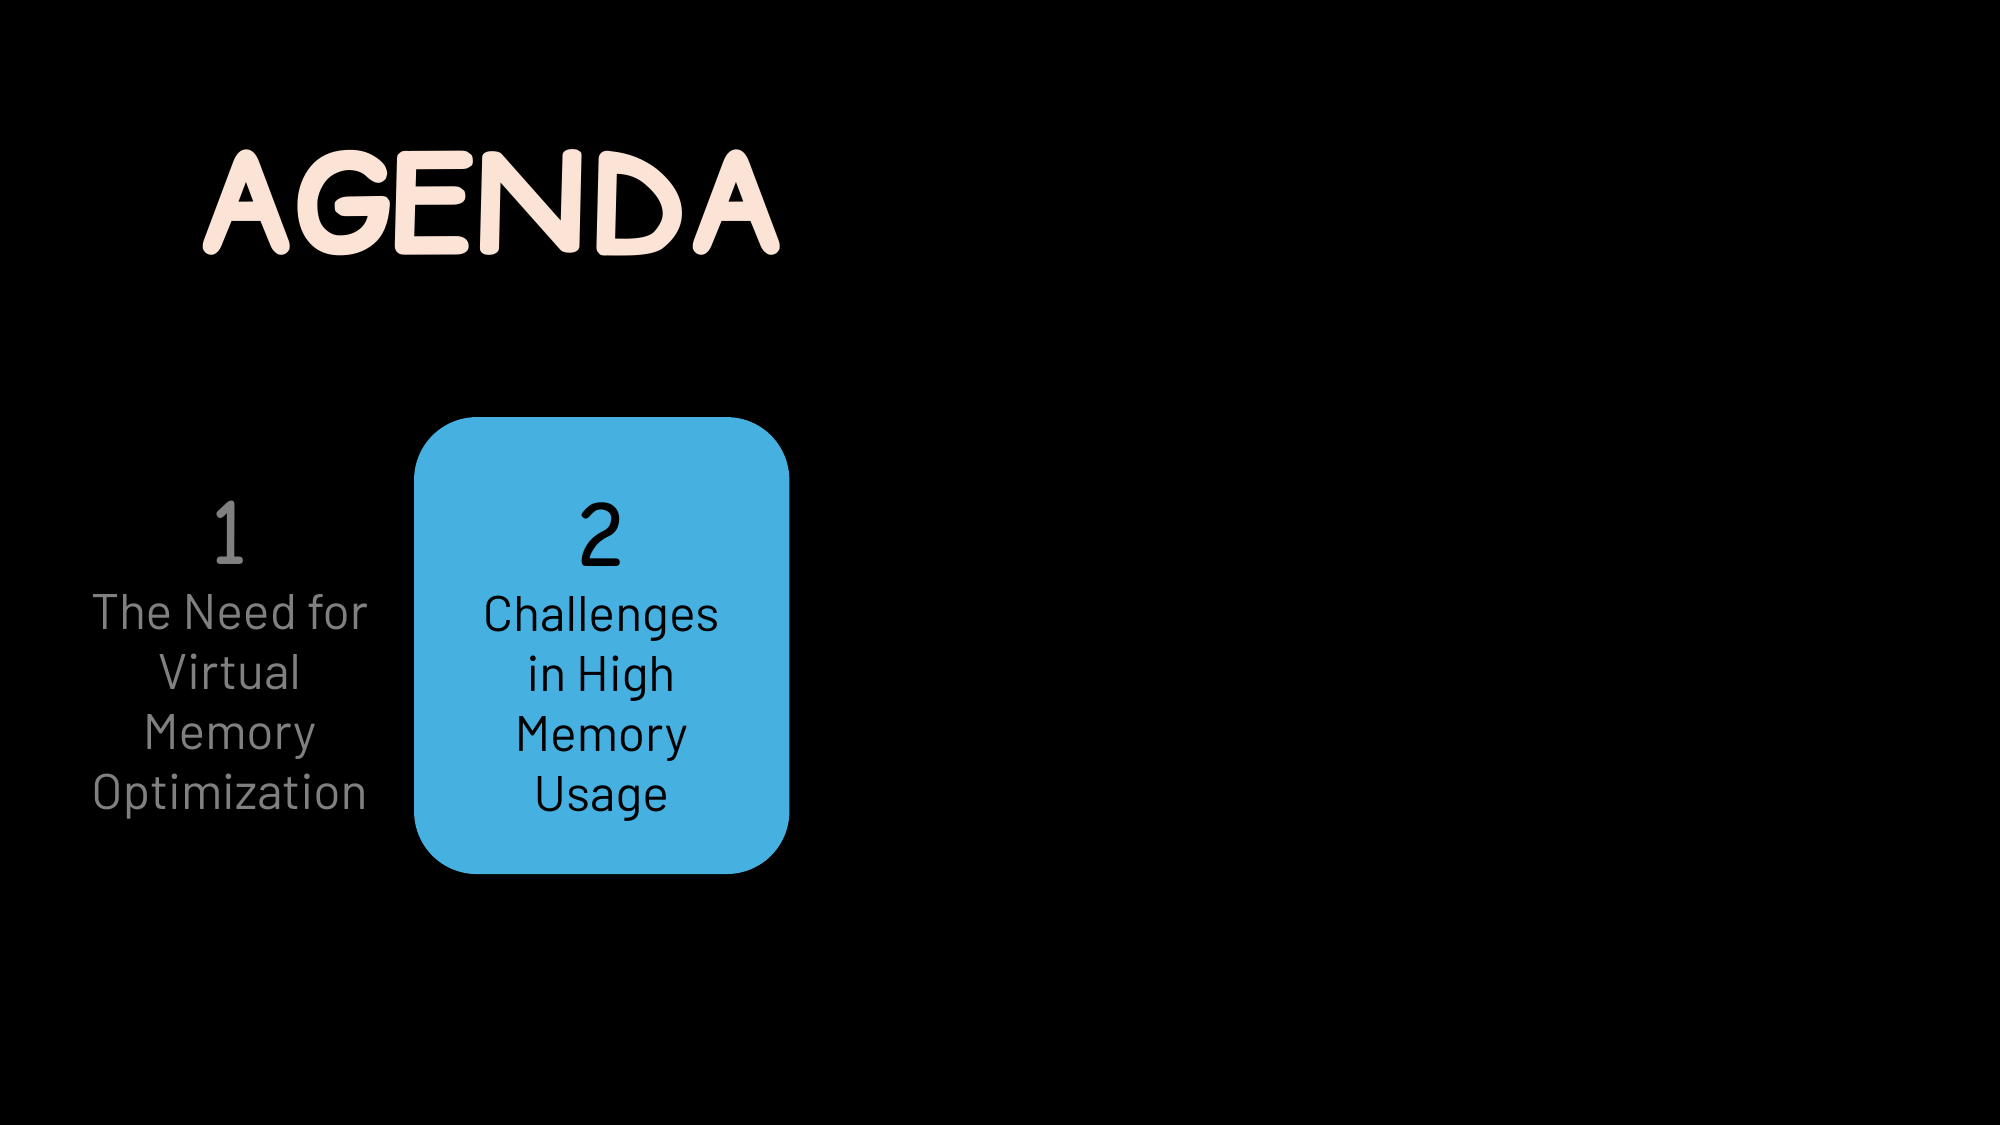

AGENDA

3
ELEMENTS OF CNC MACHINE
4
CNC OPERATING MODES
5
CNC PROGRAMMING
1
The Need for
Virtual Memory Optimization
2
Challenges in High Memory Usage